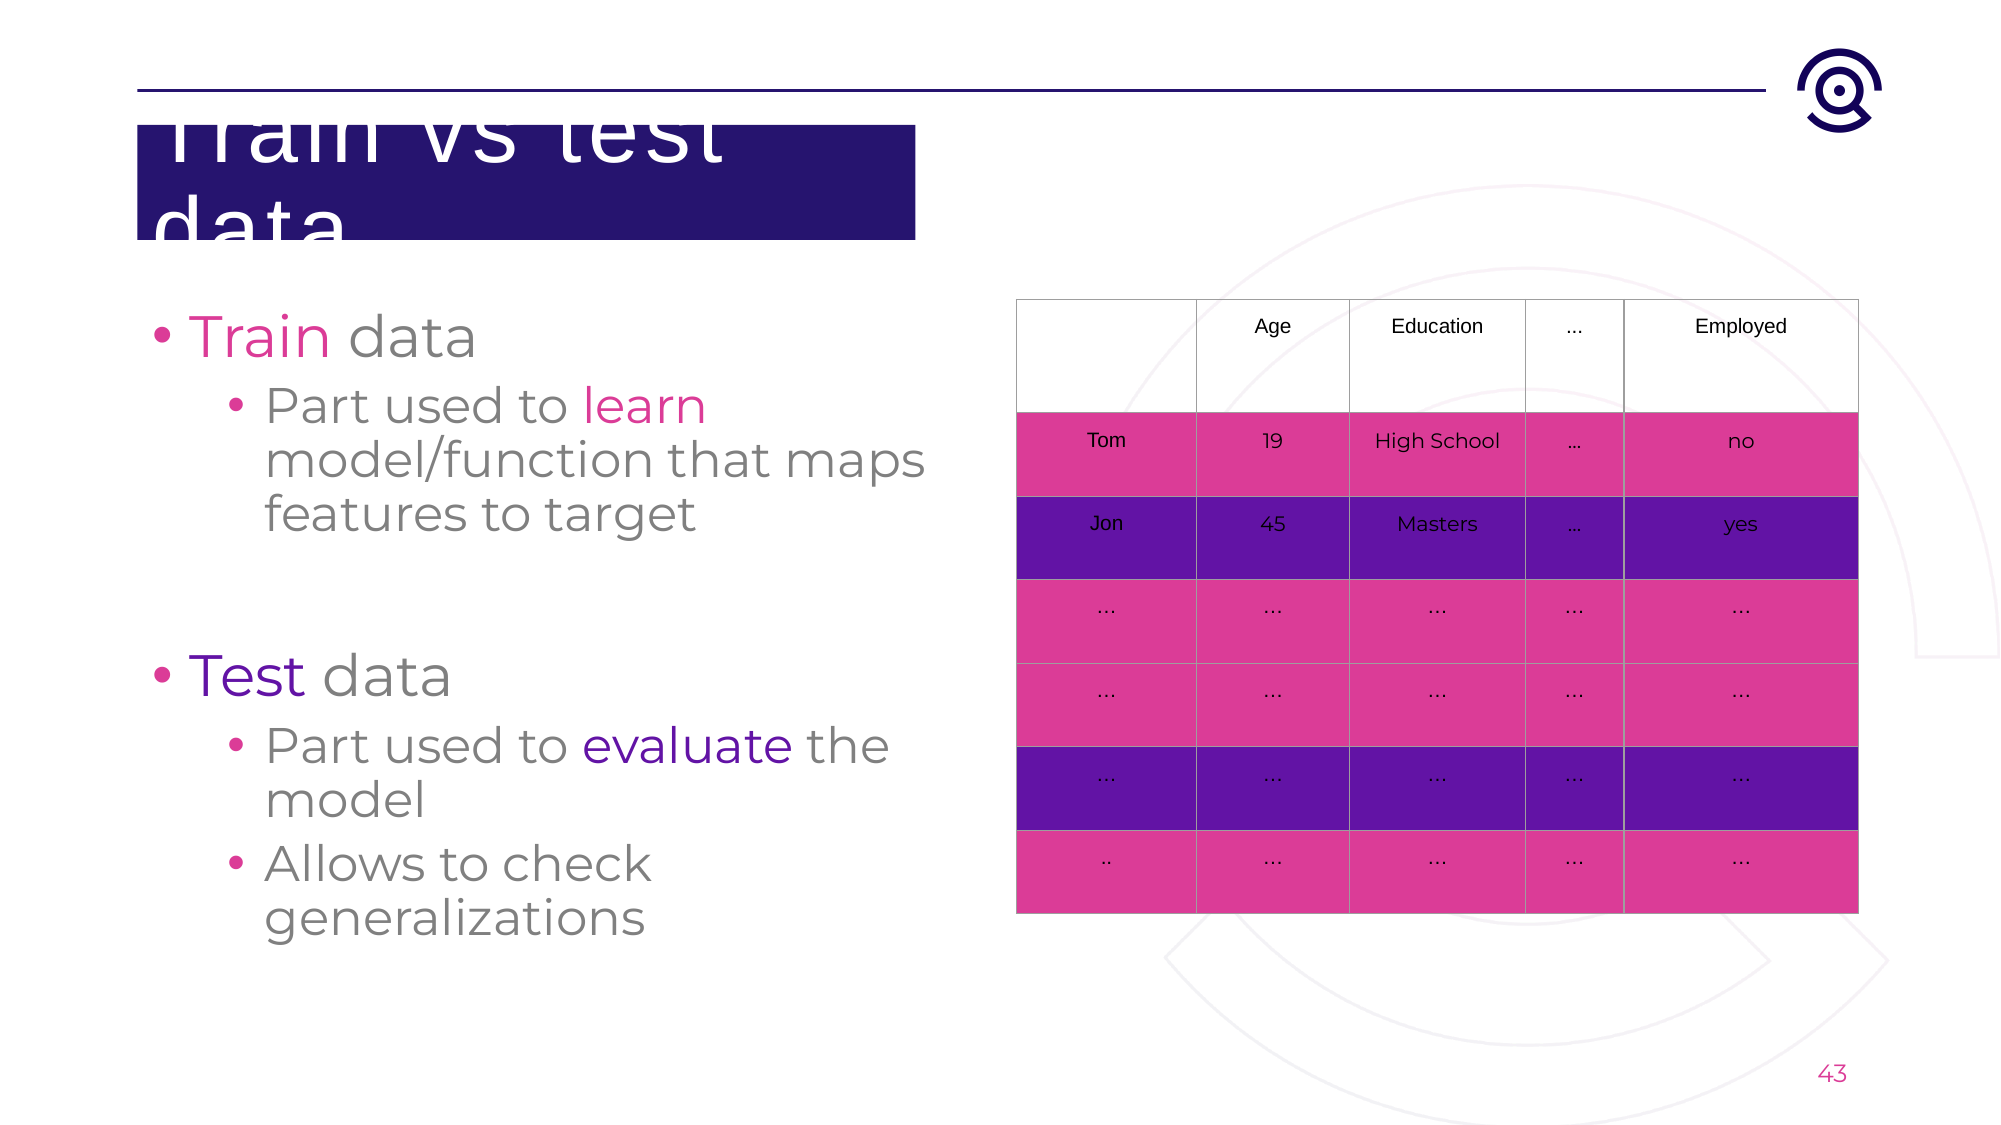

# Train vs test data
Train data
Part used to learn model/function that maps features to target

Test data
Part used to evaluate the model
Allows to check generalizations

|  | Age | Education | ... | Employed |
| --- | --- | --- | --- | --- |
| Tom | 19 | High School | ... | no |
| Jon | 45 | Masters | ... | yes |
| … | … | … | … | … |
| … | … | … | … | … |
| … | … | … | … | … |
| .. | … | … | … | … |
43